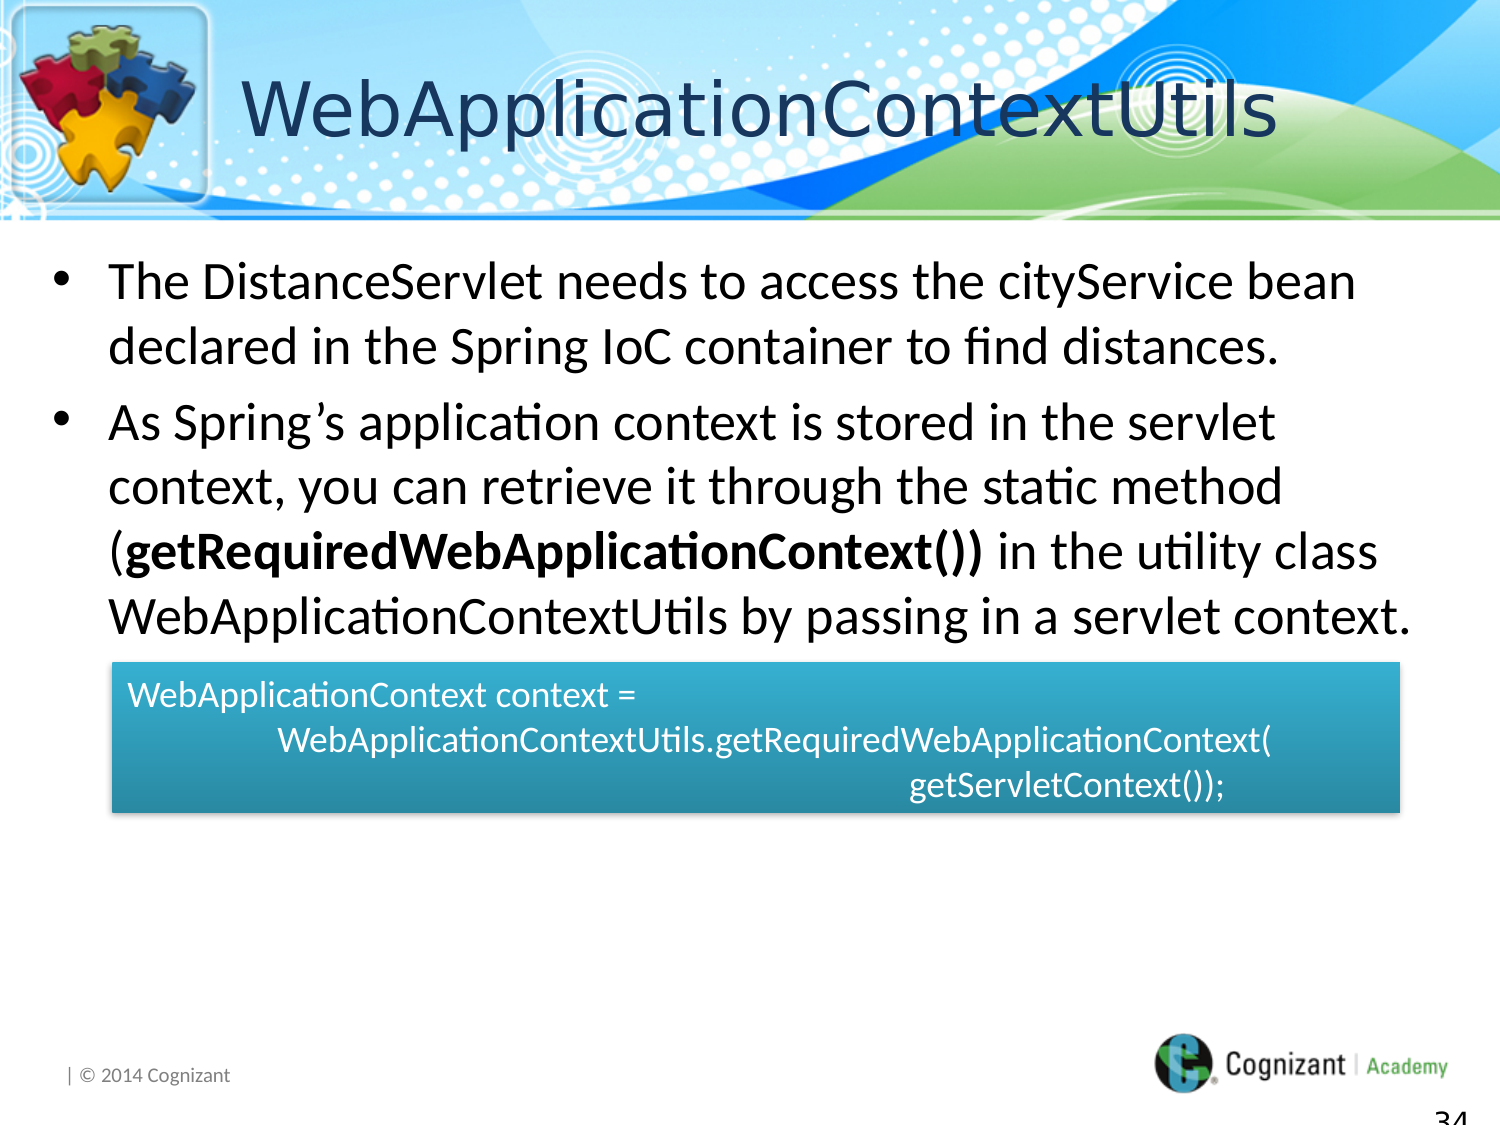

# WebApplicationContextUtils
The DistanceServlet needs to access the cityService bean declared in the Spring IoC container to find distances.
As Spring’s application context is stored in the servlet context, you can retrieve it through the static method (getRequiredWebApplicationContext()) in the utility class WebApplicationContextUtils by passing in a servlet context.
WebApplicationContext context =
	WebApplicationContextUtils.getRequiredWebApplicationContext(
                                                                                            getServletContext());
349